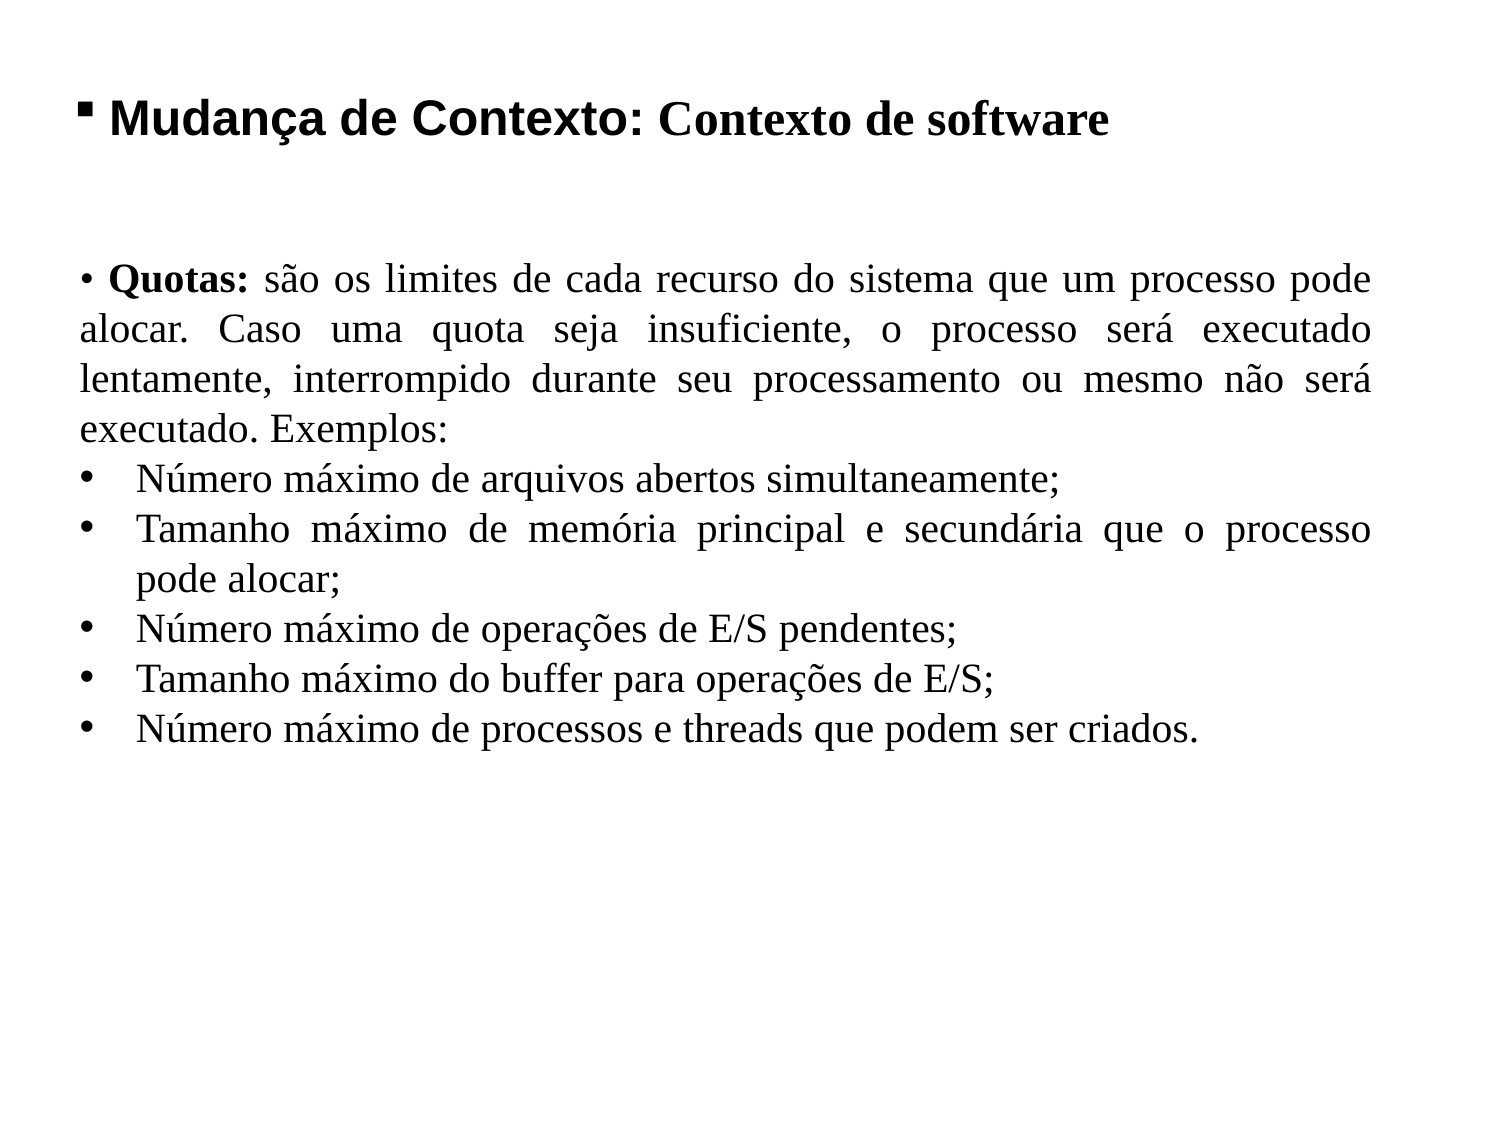

Mudança de Contexto: Contexto de software
• Quotas: são os limites de cada recurso do sistema que um processo pode alocar. Caso uma quota seja insuficiente, o processo será executado lentamente, interrompido durante seu processamento ou mesmo não será executado. Exemplos:
Número máximo de arquivos abertos simultaneamente;
Tamanho máximo de memória principal e secundária que o processo pode alocar;
Número máximo de operações de E/S pendentes;
Tamanho máximo do buffer para operações de E/S;
Número máximo de processos e threads que podem ser criados.